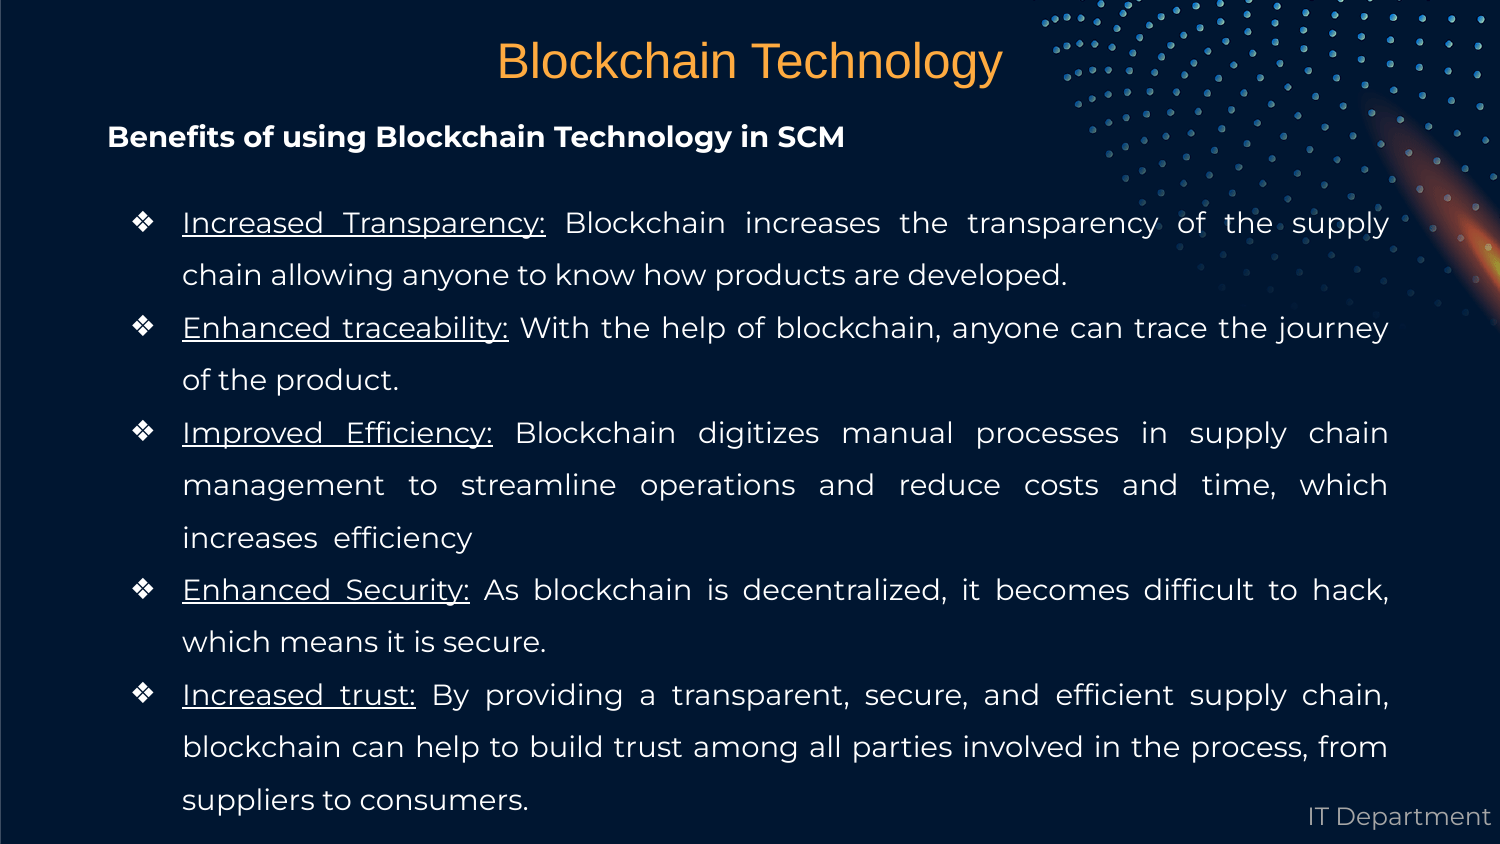

# Blockchain Technology
Benefits of using Blockchain Technology in SCM
Increased Transparency: Blockchain increases the transparency of the supply chain allowing anyone to know how products are developed.
Enhanced traceability: With the help of blockchain, anyone can trace the journey of the product.
Improved Efficiency: Blockchain digitizes manual processes in supply chain management to streamline operations and reduce costs and time, which increases  efficiency
Enhanced Security: As blockchain is decentralized, it becomes difficult to hack, which means it is secure.
Increased trust: By providing a transparent, secure, and efficient supply chain, blockchain can help to build trust among all parties involved in the process, from suppliers to consumers.

IT Department